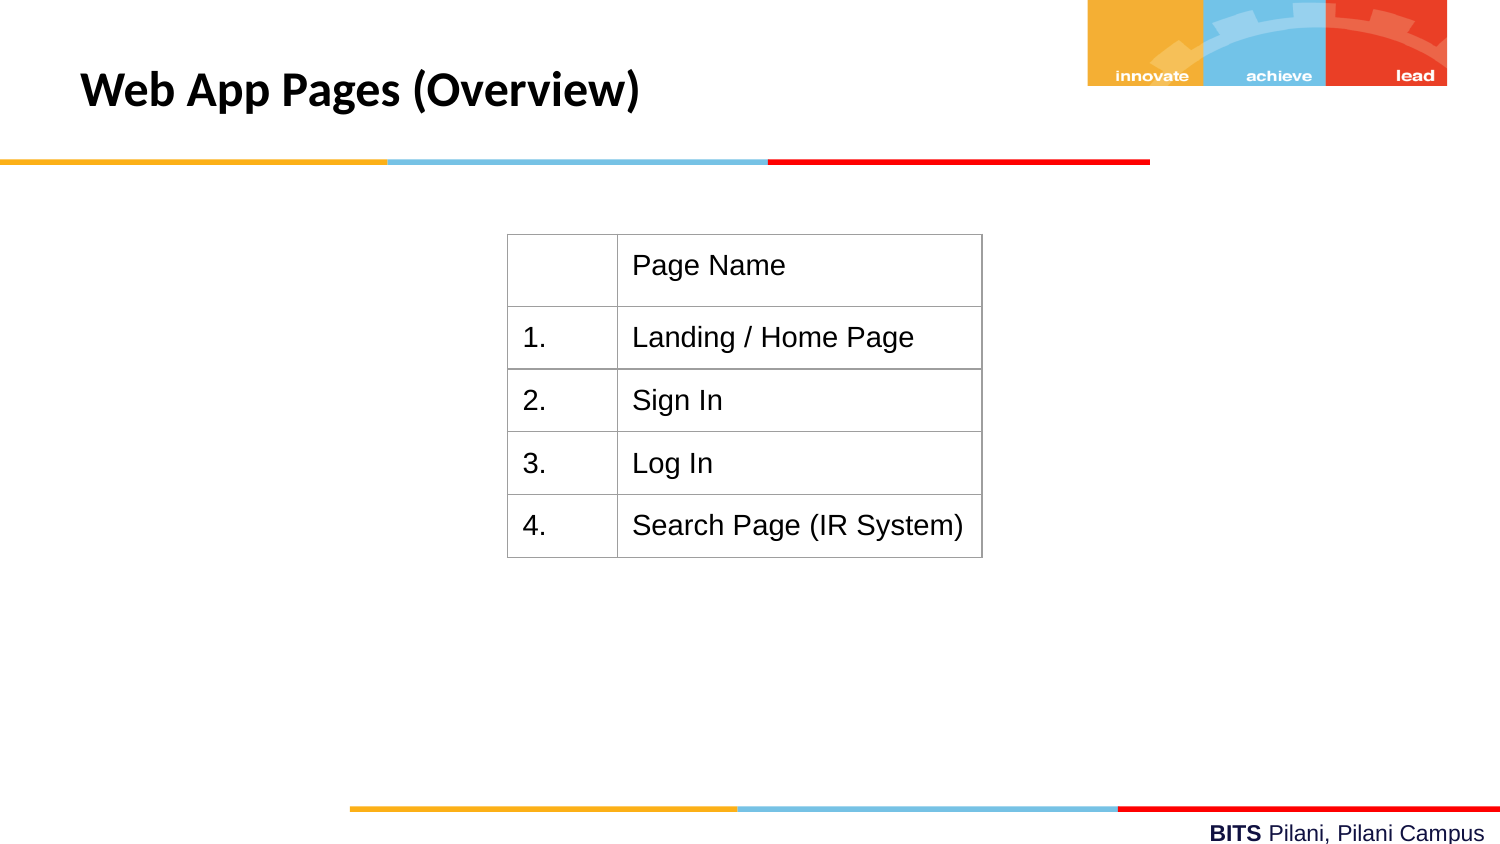

# Web App Pages (Overview)
|  | Page Name |
| --- | --- |
| 1. | Landing / Home Page |
| 2. | Sign In |
| 3. | Log In |
| 4. | Search Page (IR System) |